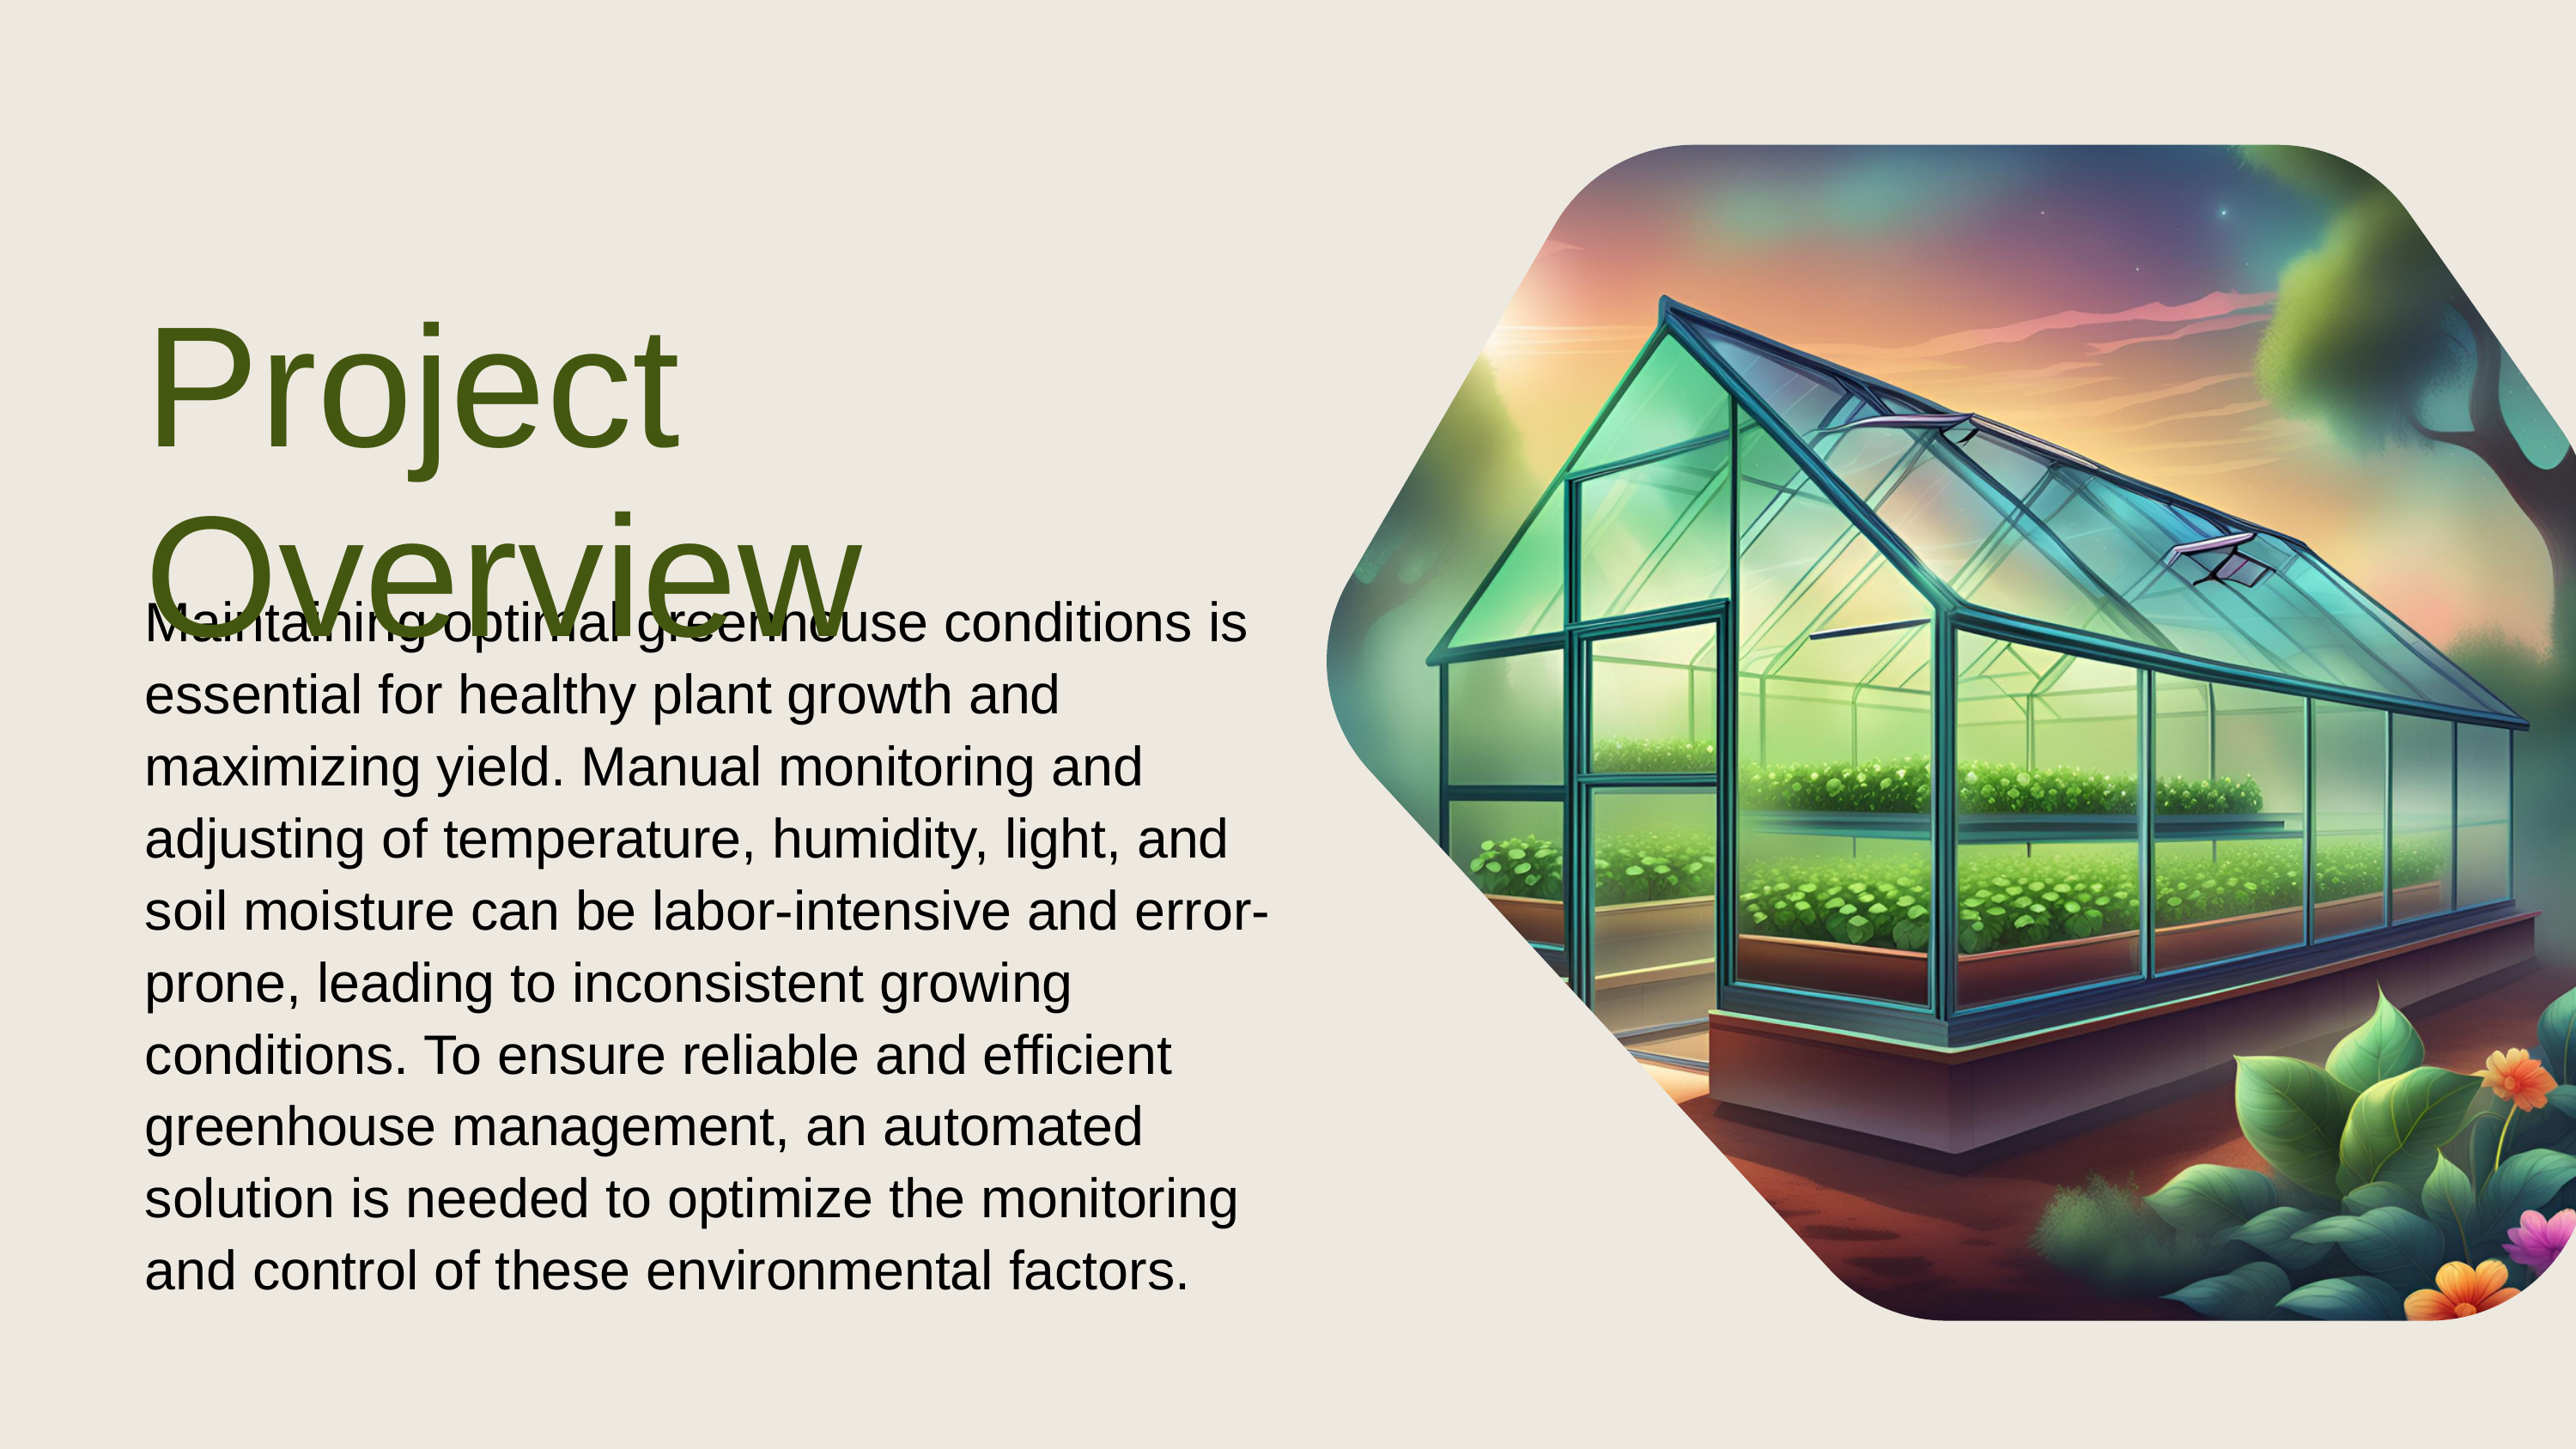

Project Overview
Maintaining optimal greenhouse conditions is essential for healthy plant growth and maximizing yield. Manual monitoring and adjusting of temperature, humidity, light, and soil moisture can be labor-intensive and error-prone, leading to inconsistent growing conditions. To ensure reliable and efficient greenhouse management, an automated solution is needed to optimize the monitoring and control of these environmental factors.